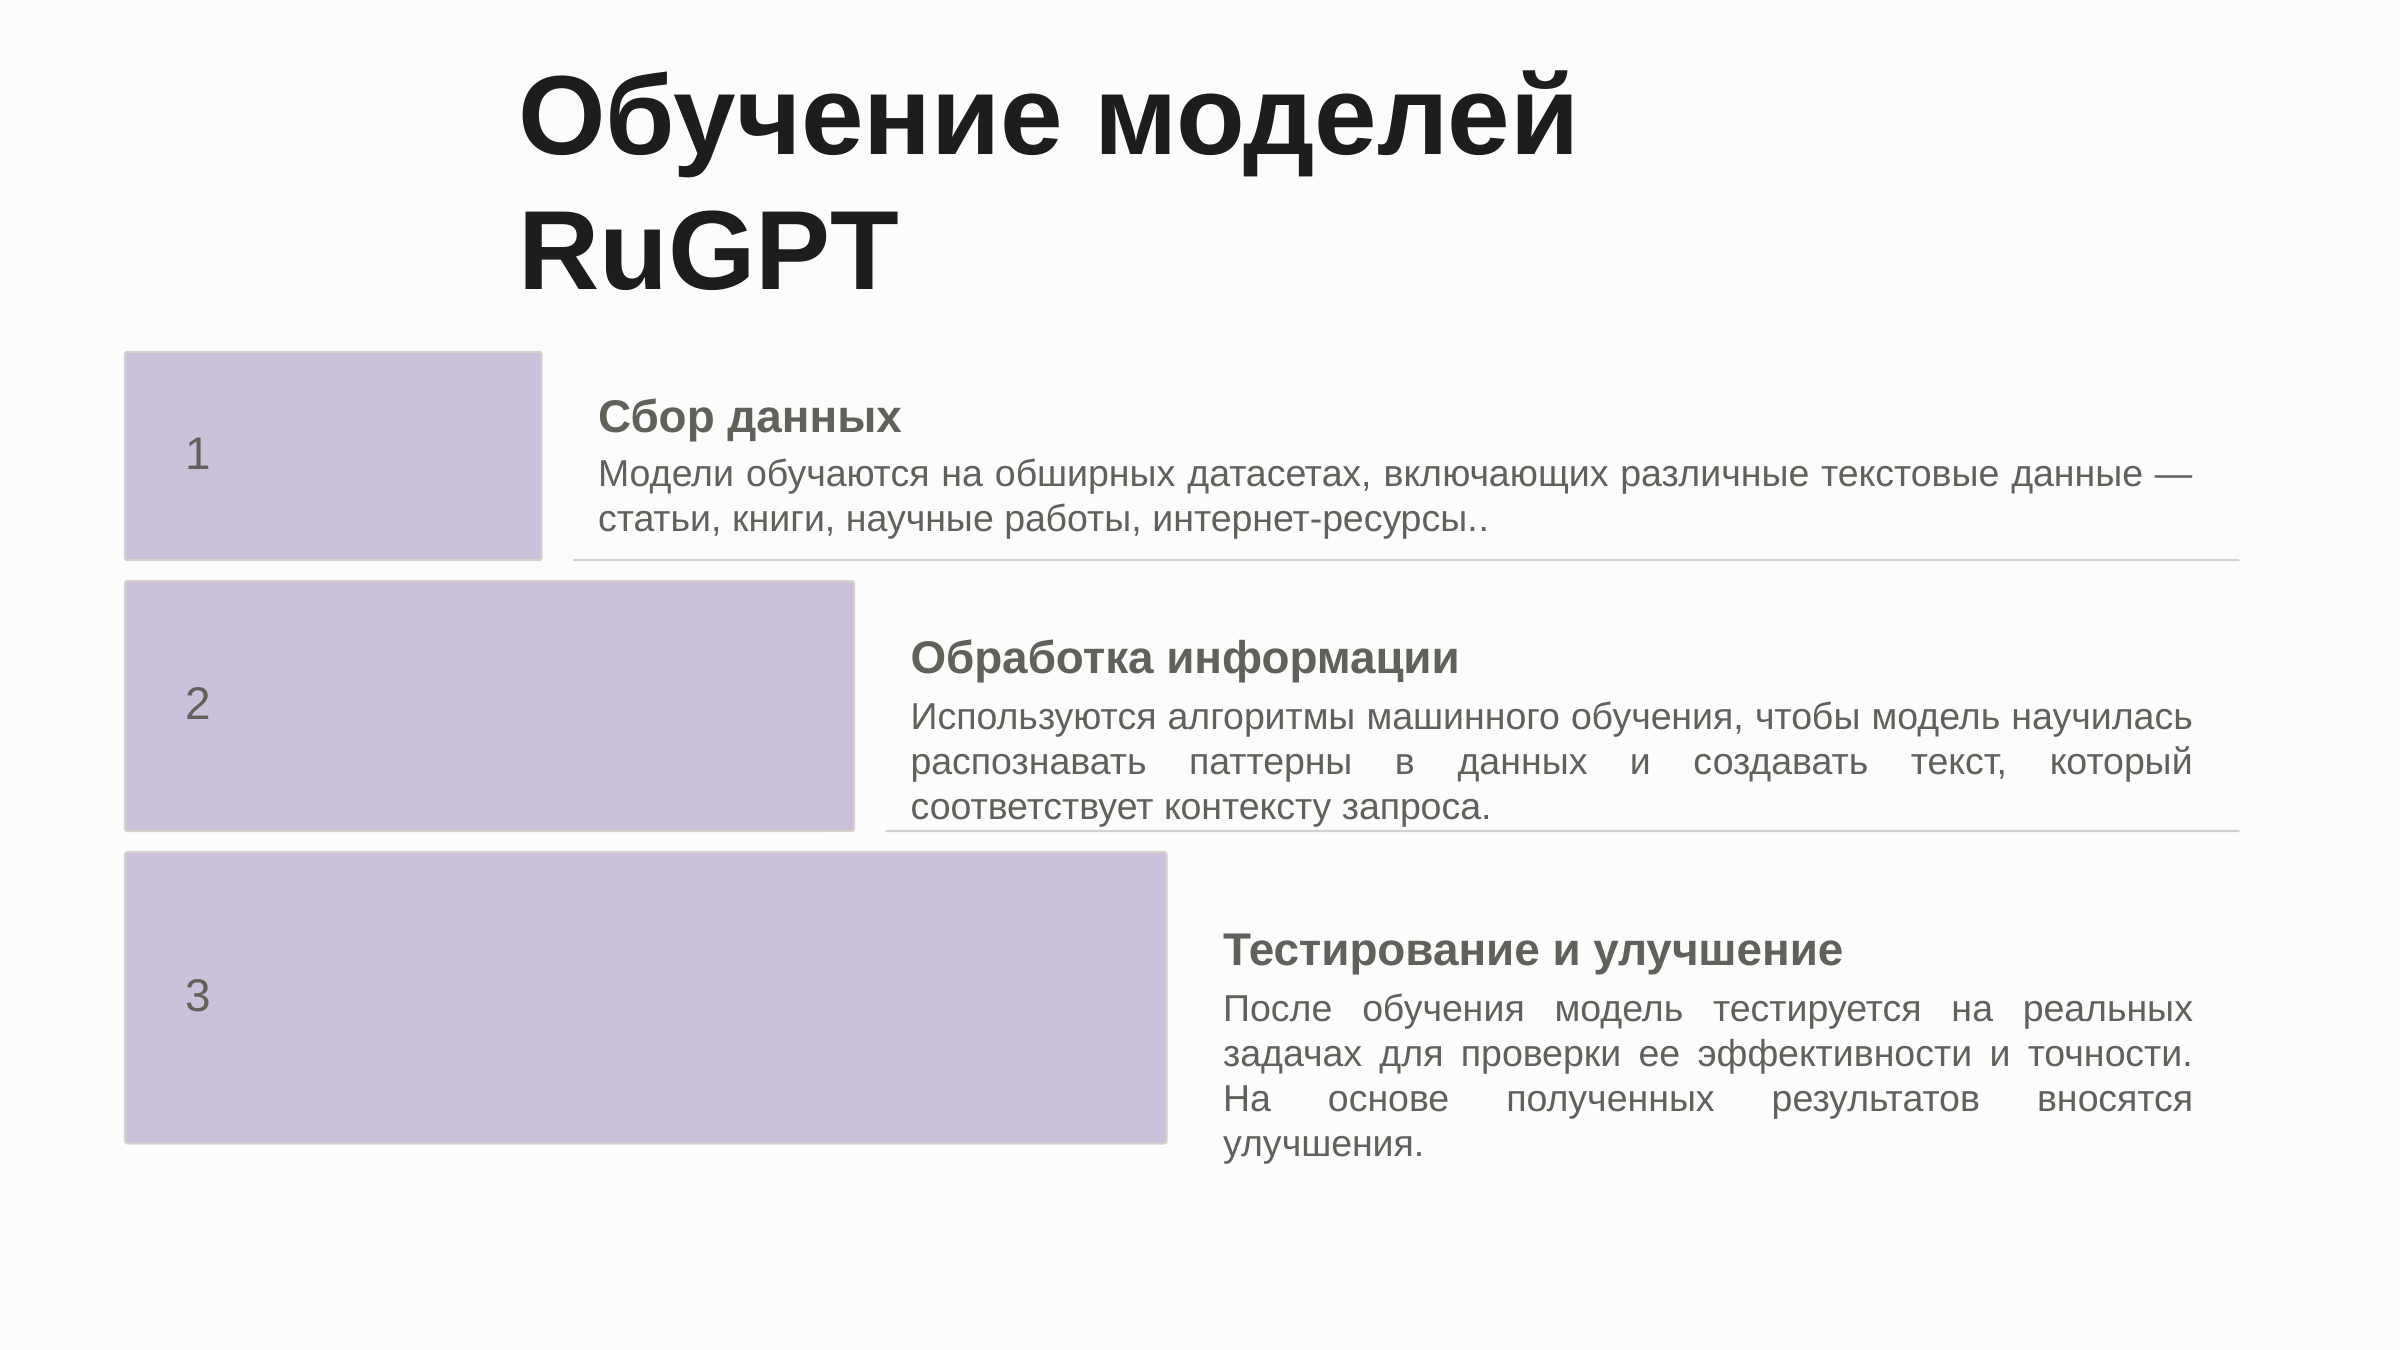

Обучение моделей RuGPT

1
Сбор данных
Модели обучаются на обширных датасетах, включающих различные текстовые данные — статьи, книги, научные работы, интернет-ресурсы..

Обработка информации

2
Используются алгоритмы машинного обучения, чтобы модель научилась распознавать паттерны в данных и создавать текст, который соответствует контексту запроса.

Тестирование и улучшение

3
После обучения модель тестируется на реальных задачах для проверки ее эффективности и точности. На основе полученных результатов вносятся улучшения.